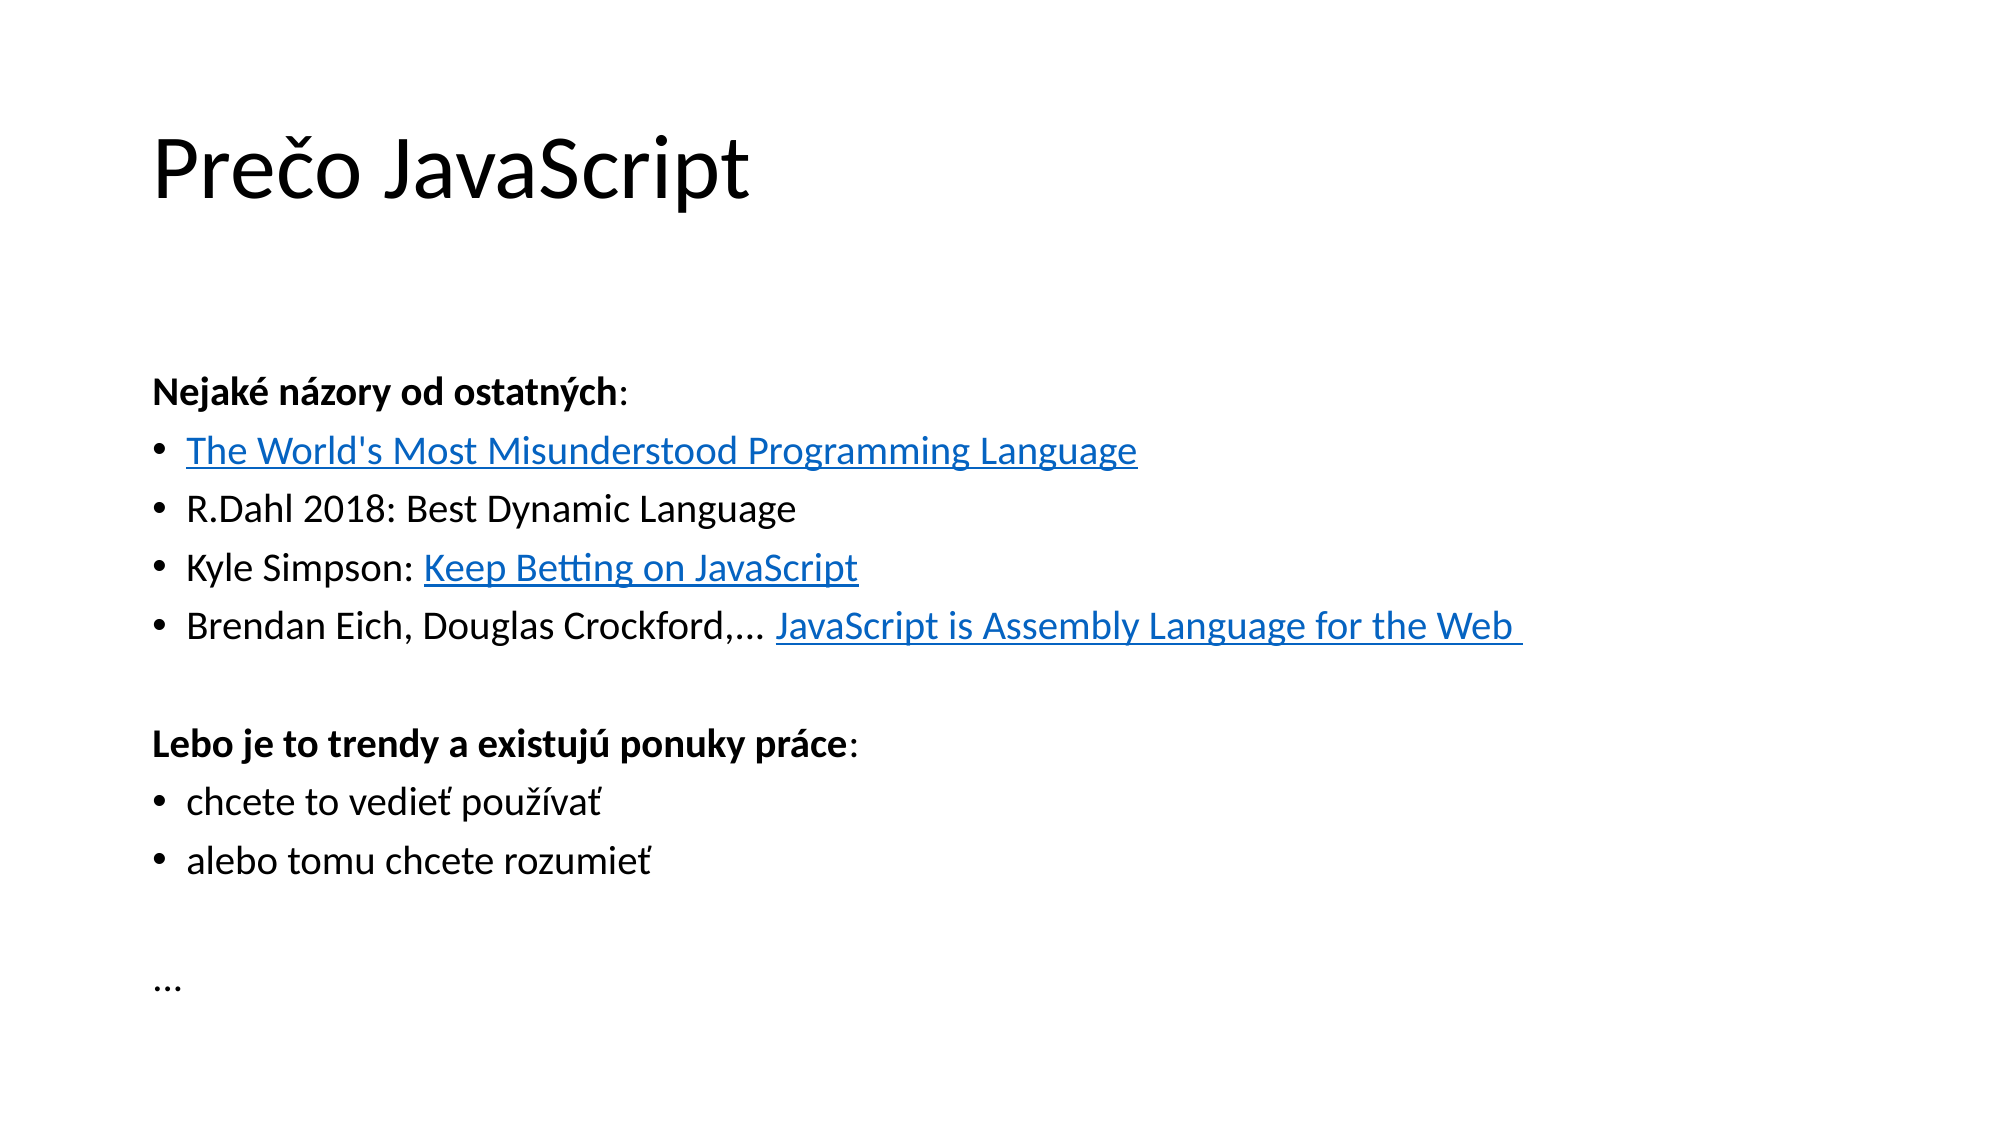

# Prečo JavaScript

Nejaké názory od ostatných:
The World's Most Misunderstood Programming Language
R.Dahl 2018: Best Dynamic Language
Kyle Simpson: Keep Betting on JavaScript
Brendan Eich, Douglas Crockford,... JavaScript is Assembly Language for the Web

Lebo je to trendy a existujú ponuky práce:
chcete to vedieť používať
alebo tomu chcete rozumieť

...